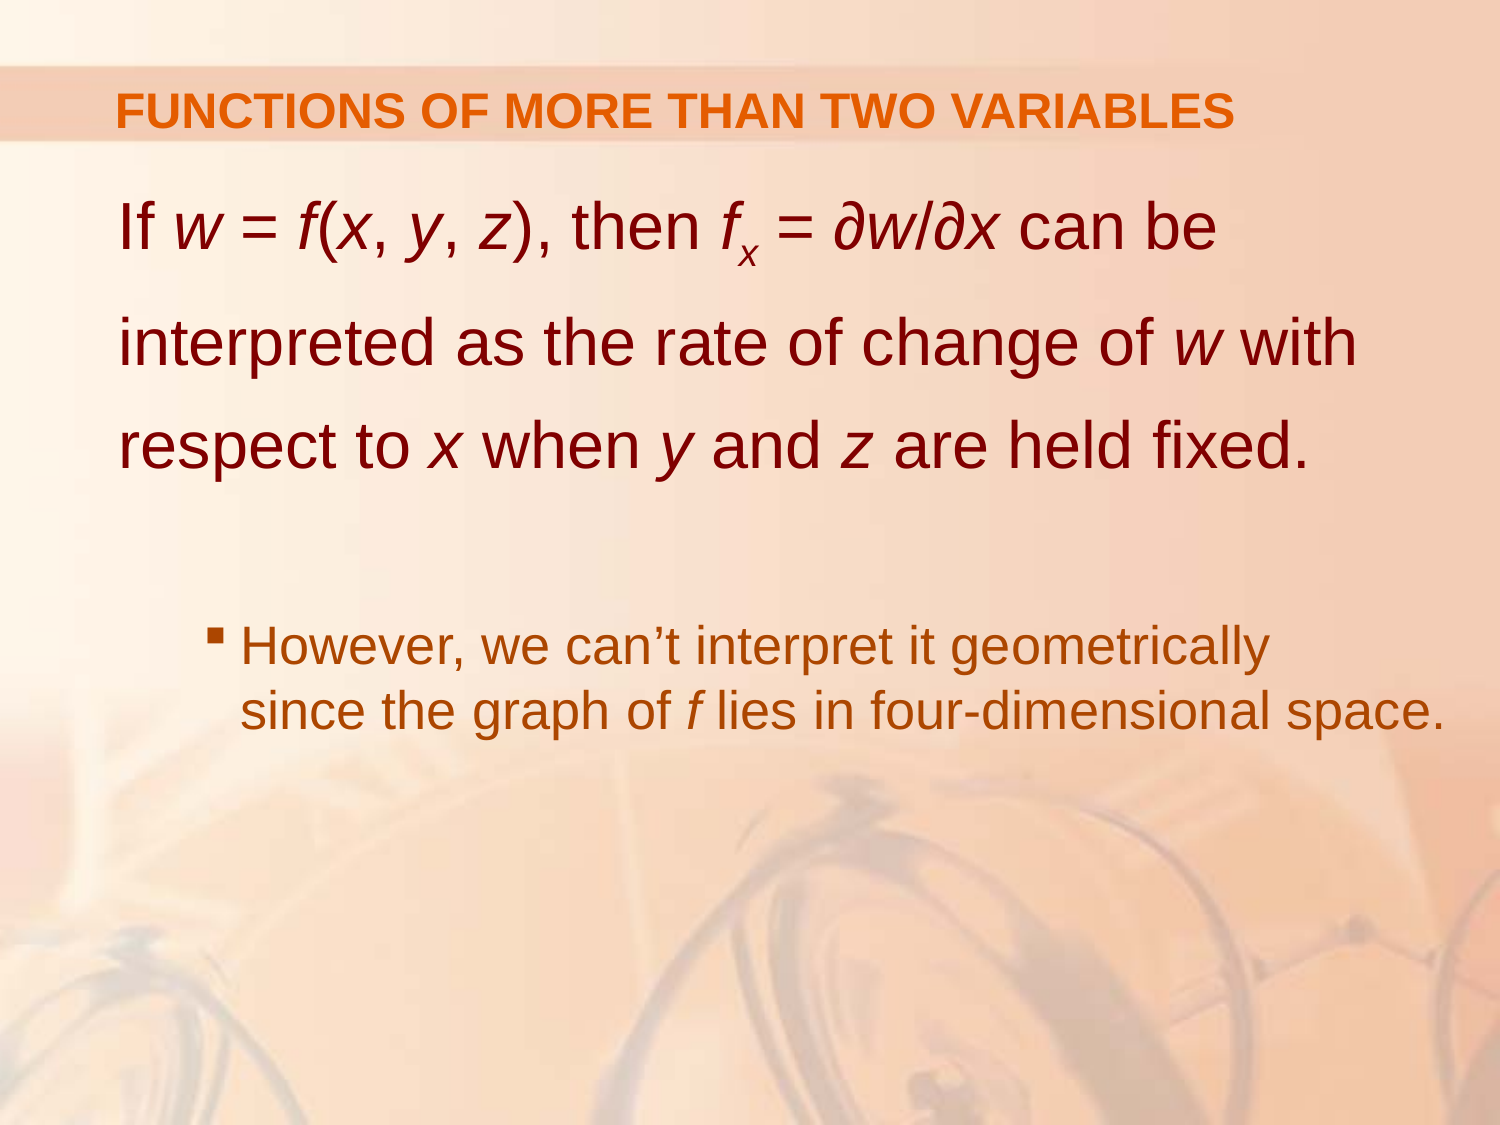

# FUNCTIONS OF MORE THAN TWO VARIABLES
If w = f(x, y, z), then fx = ∂w/∂x can be interpreted as the rate of change of w with respect to x when y and z are held fixed.

However, we can’t interpret it geometrically
since the graph of f lies in four-dimensional space.